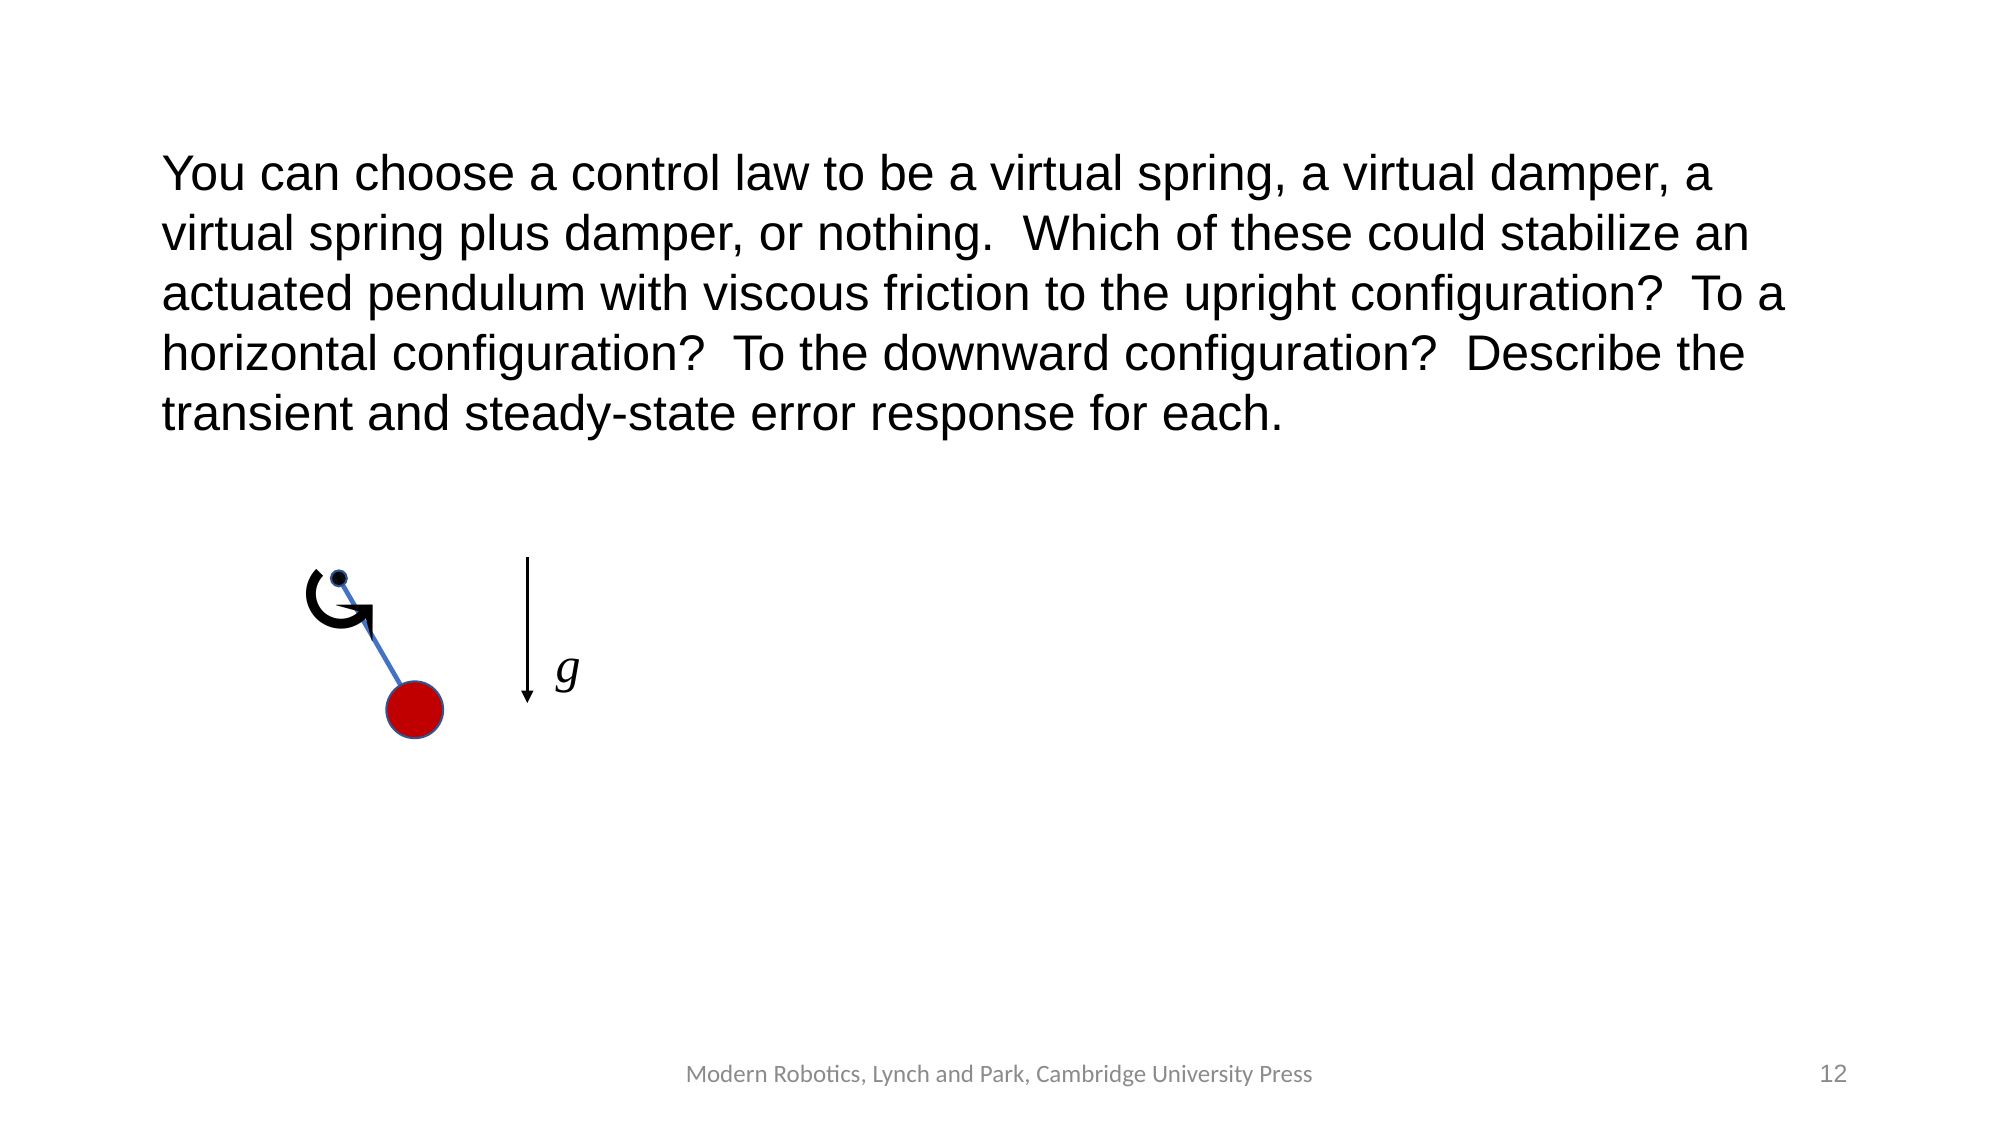

You can choose a control law to be a virtual spring, a virtual damper, a
virtual spring plus damper, or nothing.  Which of these could stabilize an
actuated pendulum with viscous friction to the upright configuration?  To a
horizontal configuration?  To the downward configuration?  Describe the
transient and steady-state error response for each.
⤿

g
Modern Robotics, Lynch and Park, Cambridge University Press
12